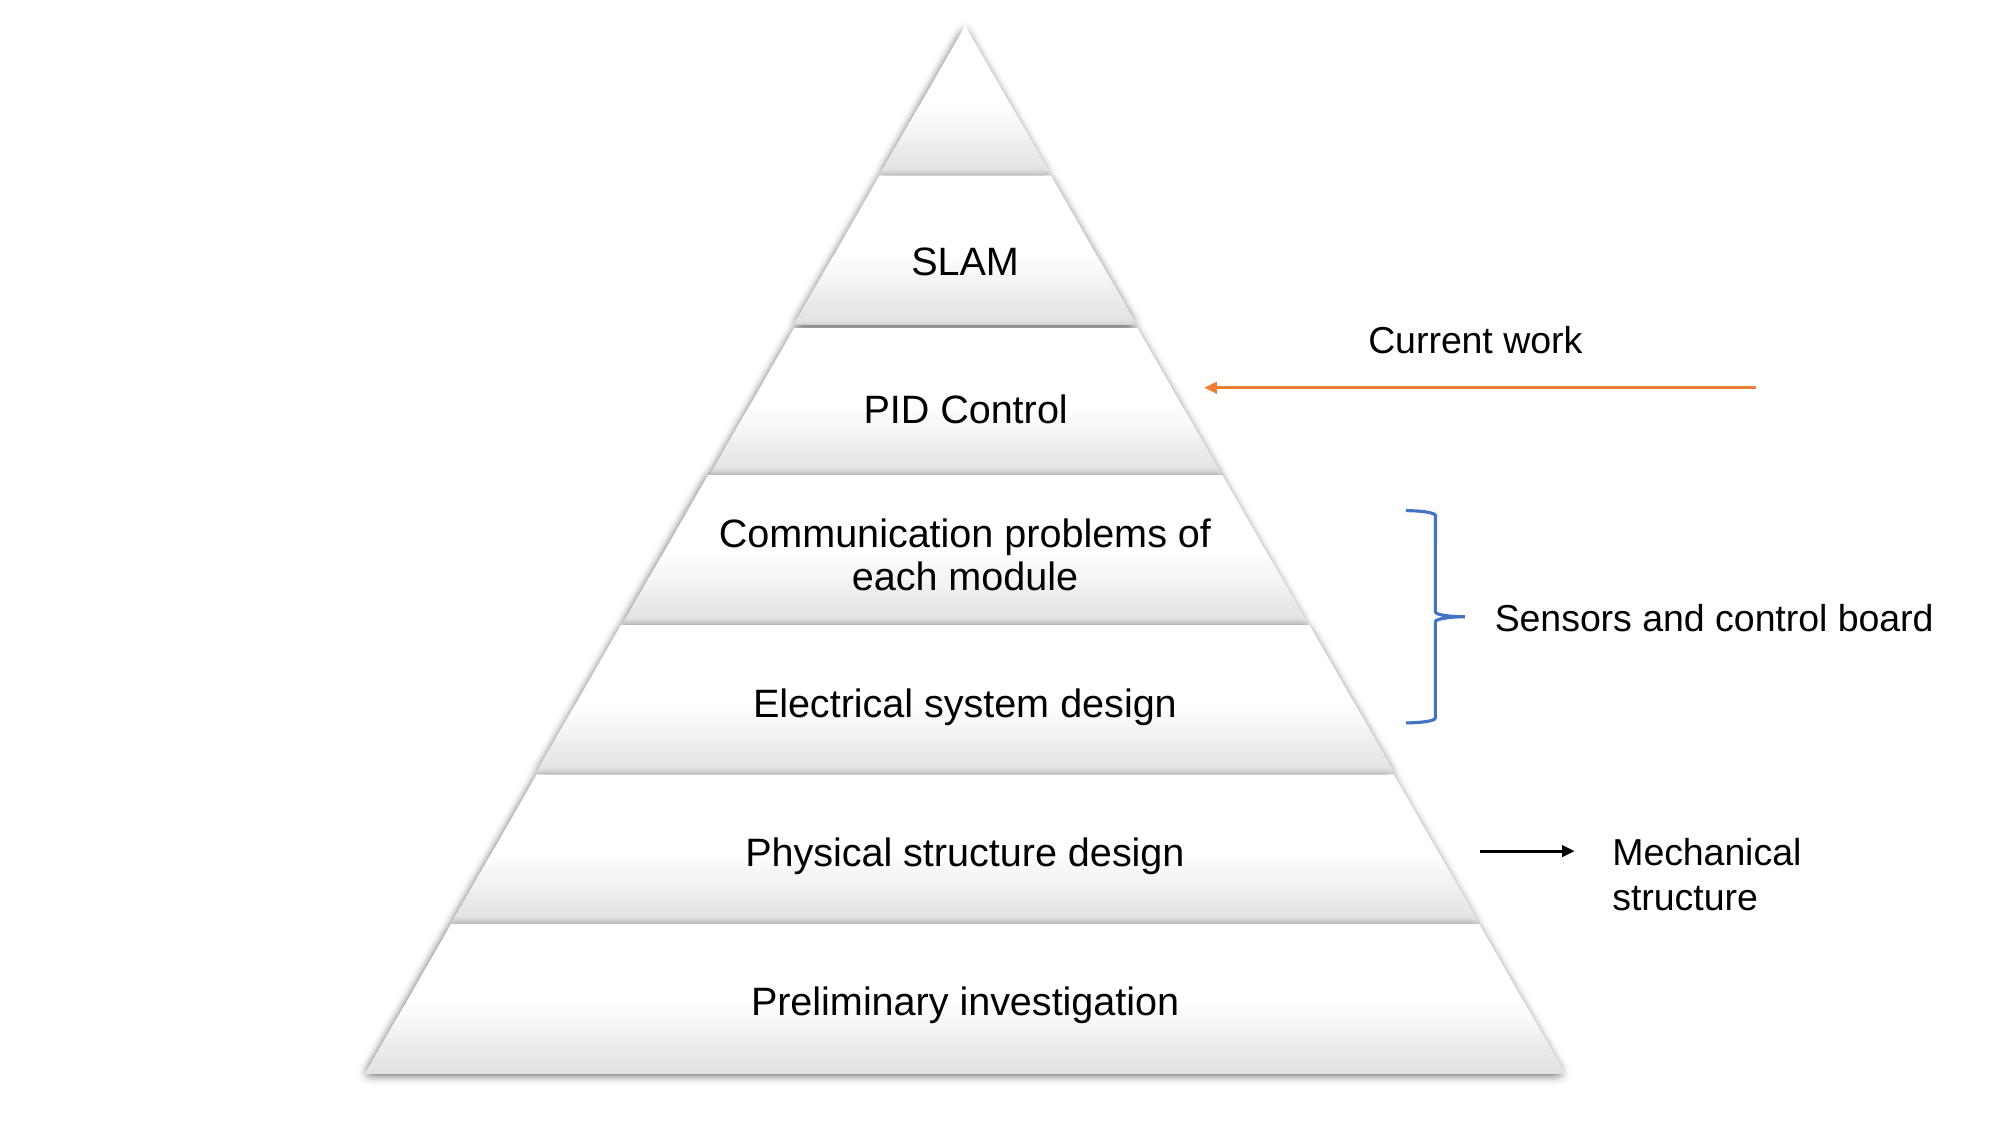

SLAM
PID Control
Communication problems of each module
Electrical system design
Physical structure design
Preliminary investigation
Current work

Sensors and control board
Mechanical structure